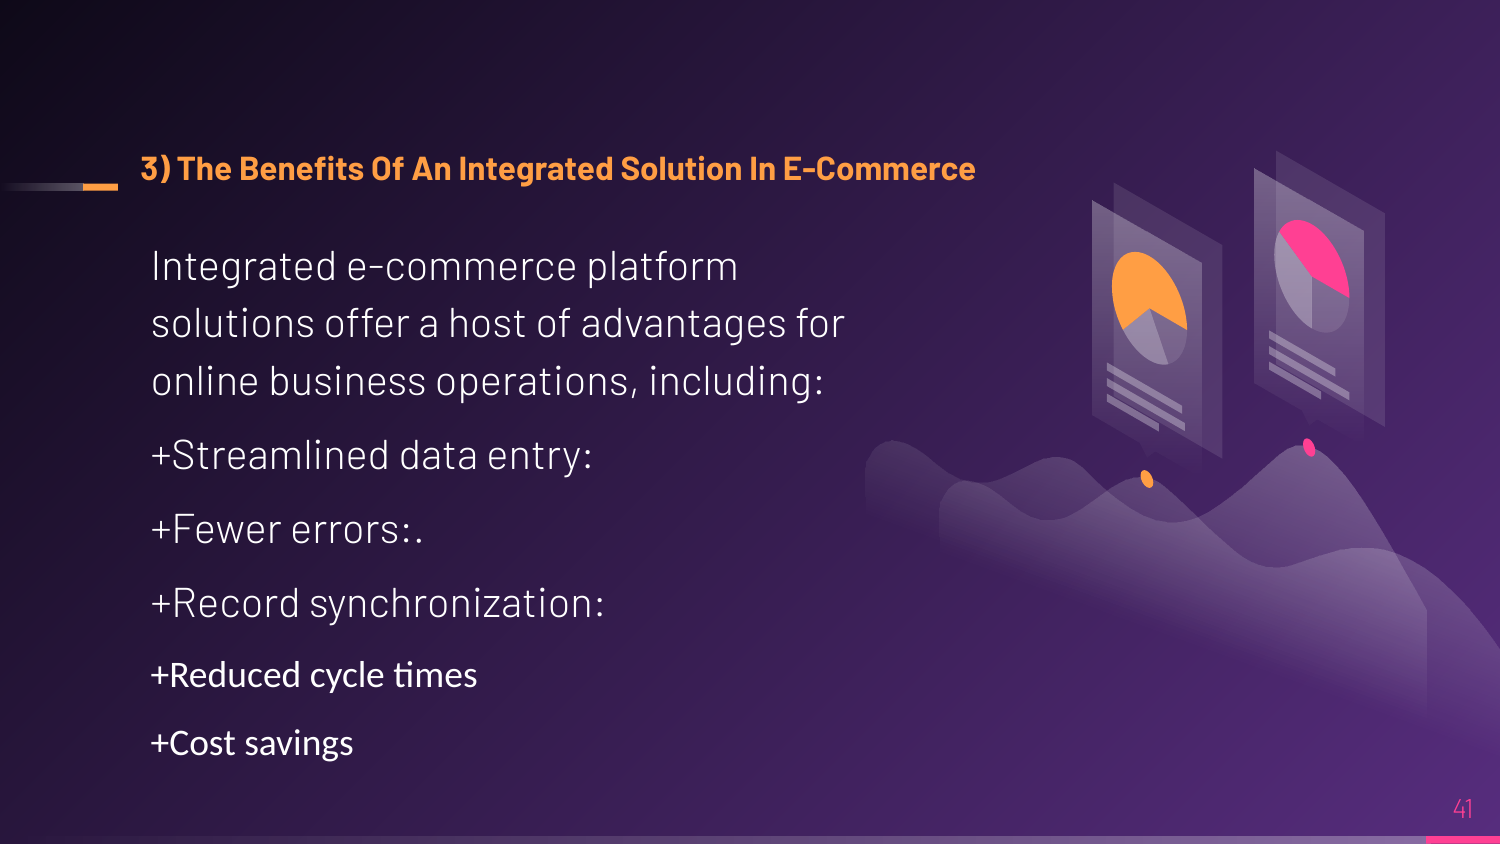

# 3) The Benefits Of An Integrated Solution In E-Commerce

Integrated e-commerce platform solutions offer a host of advantages for online business operations, including:
+Streamlined data entry:
+Fewer errors:.
+Record synchronization:
+Reduced cycle times
+Cost savings

41